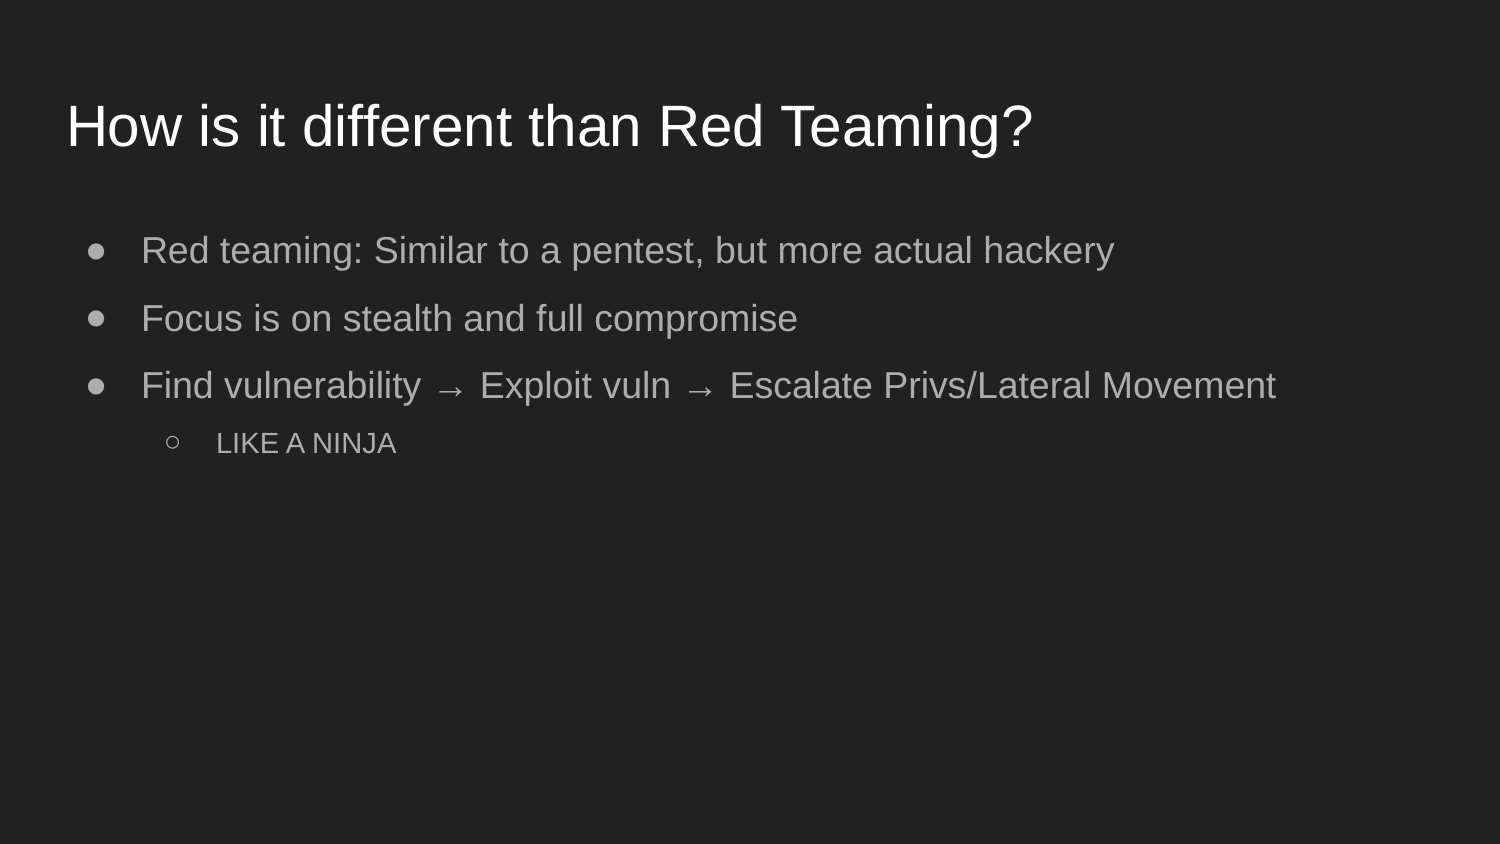

# How is it different than Red Teaming?
Red teaming: Similar to a pentest, but more actual hackery
Focus is on stealth and full compromise
Find vulnerability → Exploit vuln → Escalate Privs/Lateral Movement
LIKE A NINJA